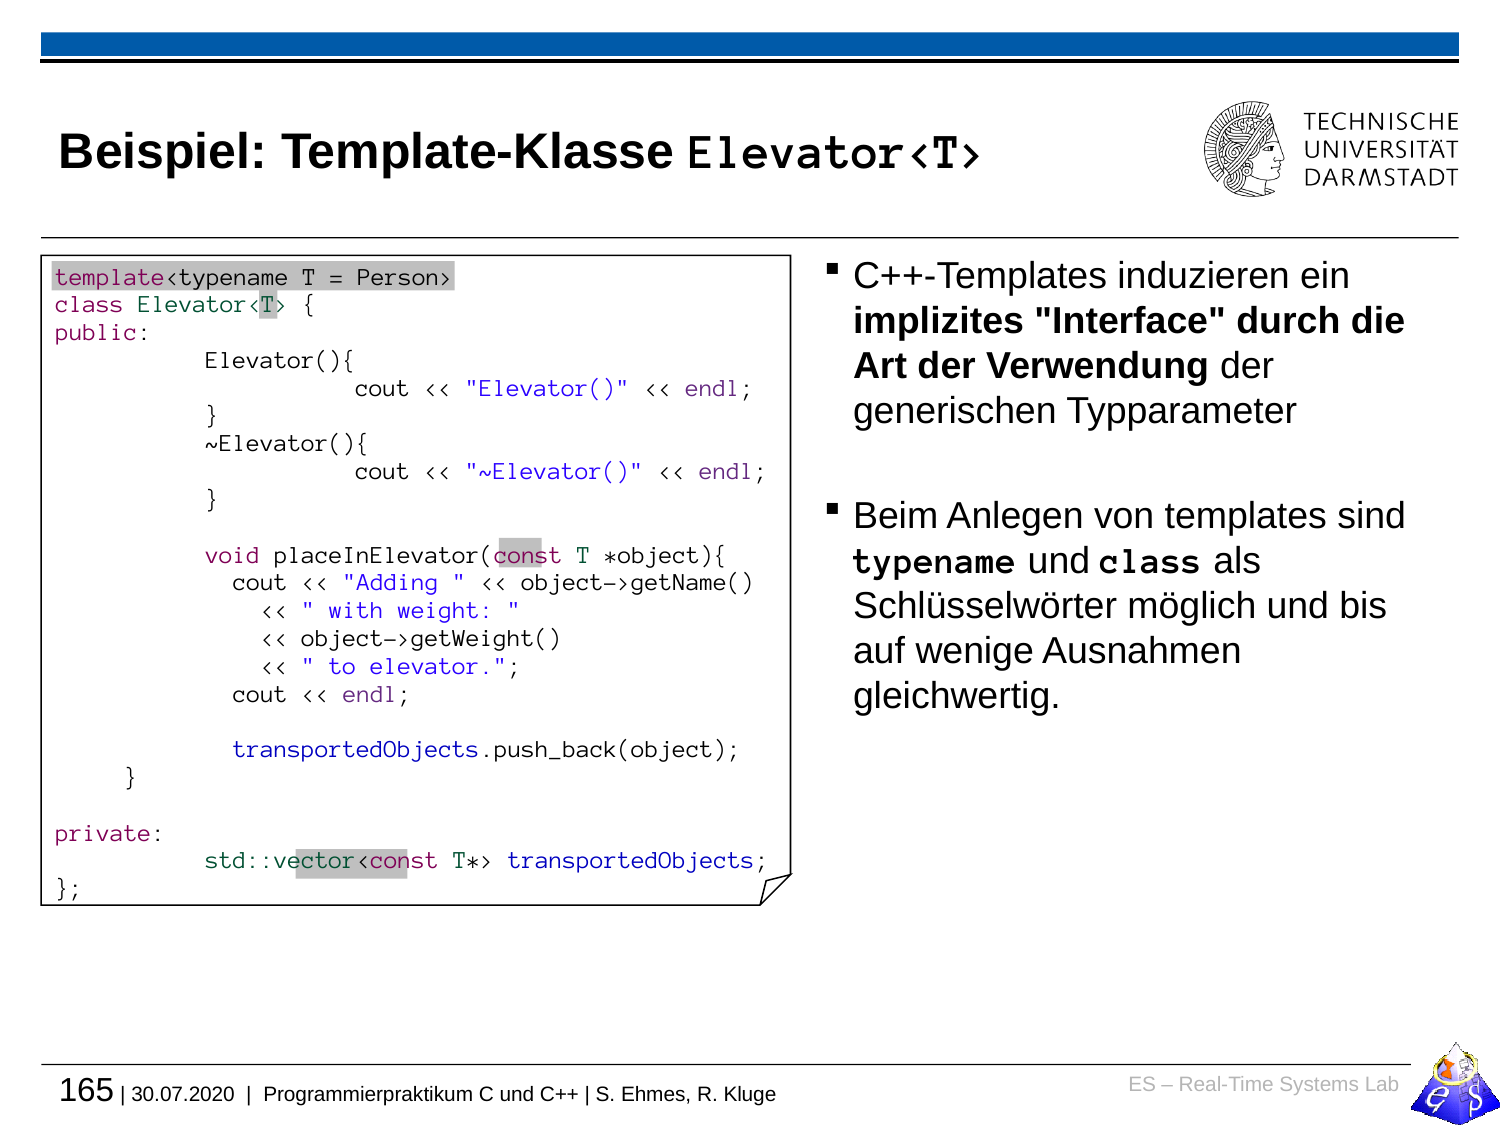

# Beispiel: Template-Klasse Elevator<T>
C++-Templates induzieren ein implizites "Interface" durch die Art der Verwendung der generischen Typparameter

Beim Anlegen von templates sind typename und class als Schlüsselwörter möglich und bis auf wenige Ausnahmen gleichwertig.

template<typename T = Person>
class Elevator<T> {
public:
	Elevator(){
		cout << "Elevator()" << endl;
	}
	~Elevator(){
		cout << "~Elevator()" << endl;
	}

	void placeInElevator(const T *object){
	  cout << "Adding " << object->getName()
	    << " with weight: "
 	    << object->getWeight()
	    << " to elevator.";
	  cout << endl;

	  transportedObjects.push_back(object);
     }

private:
	std::vector<const T*> transportedObjects;
};